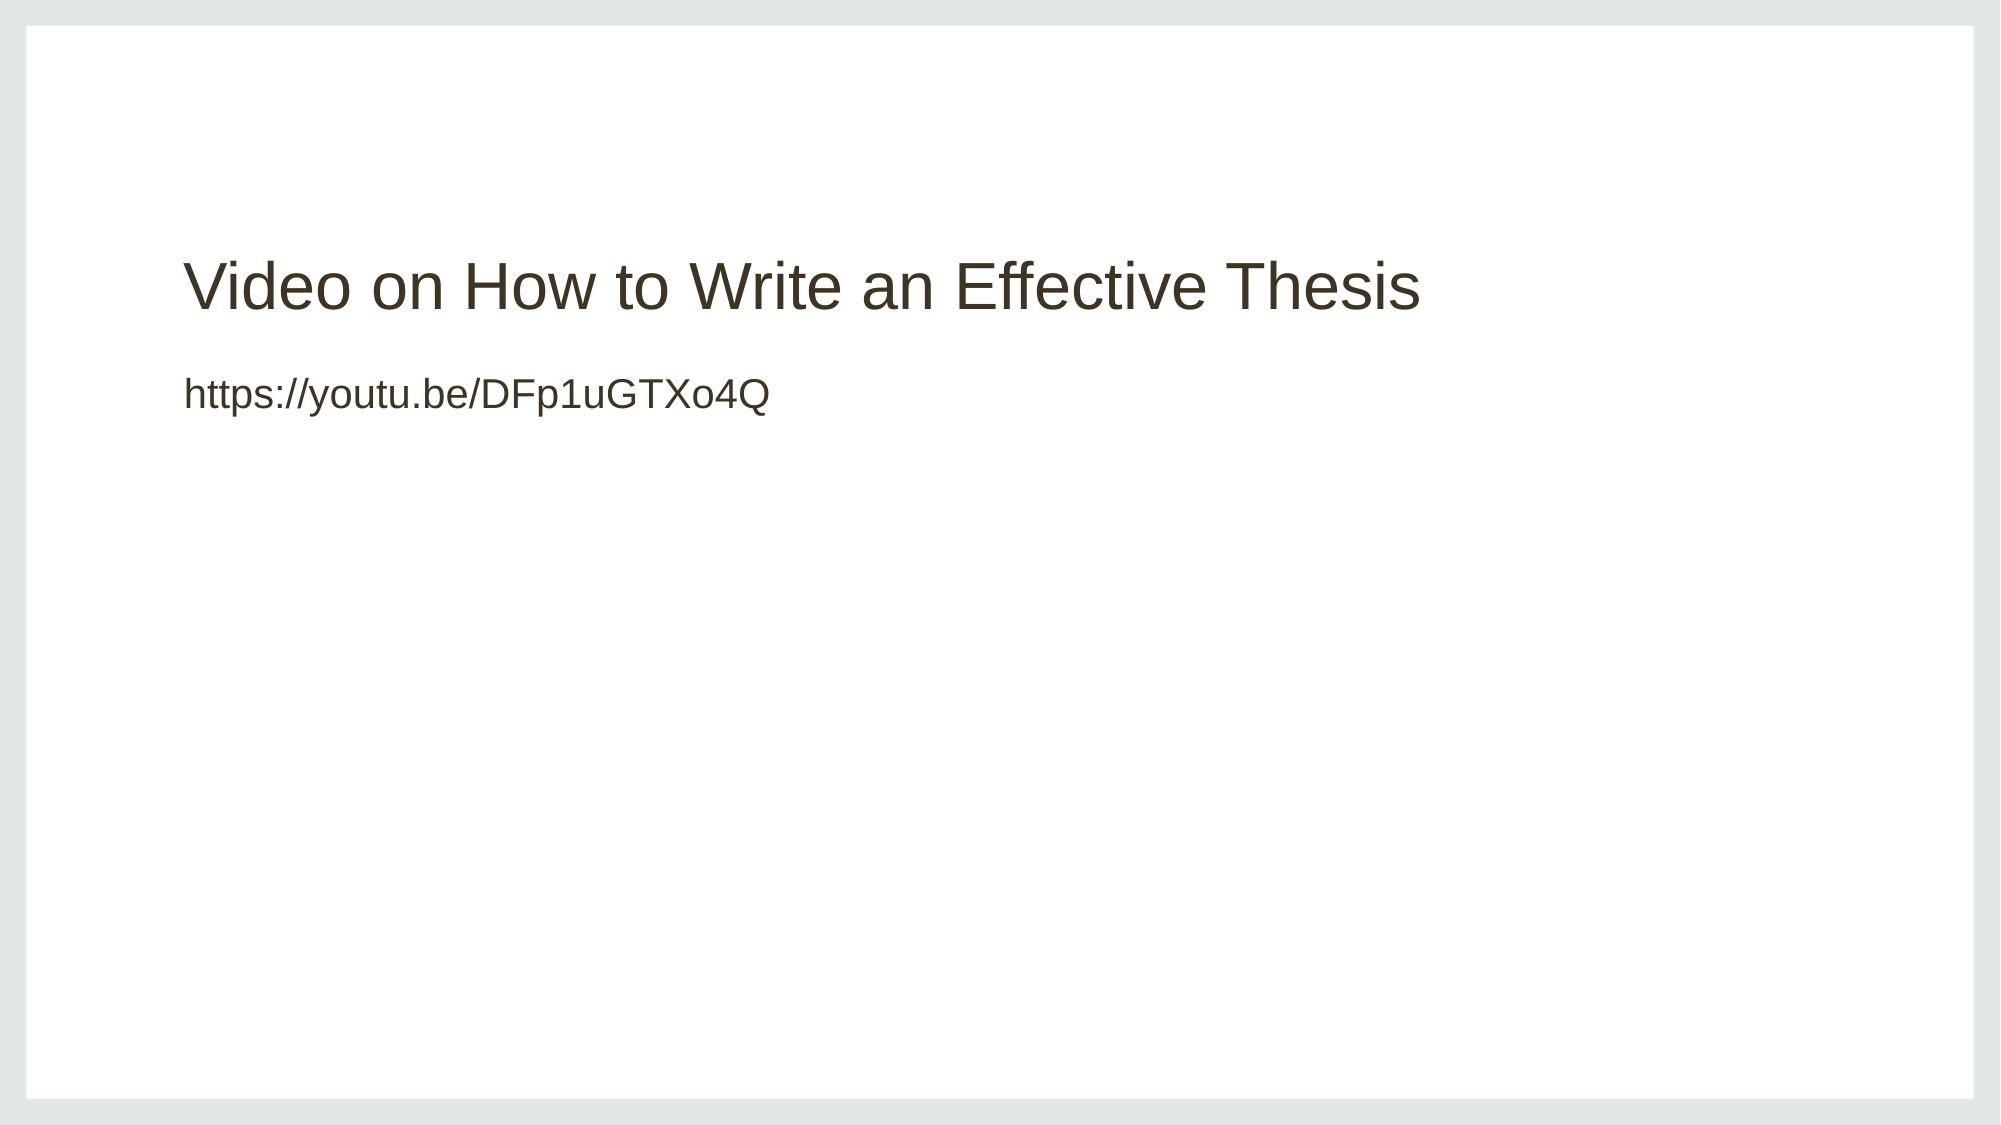

# Video on How to Write an Effective Thesis
https://youtu.be/DFp1uGTXo4Q